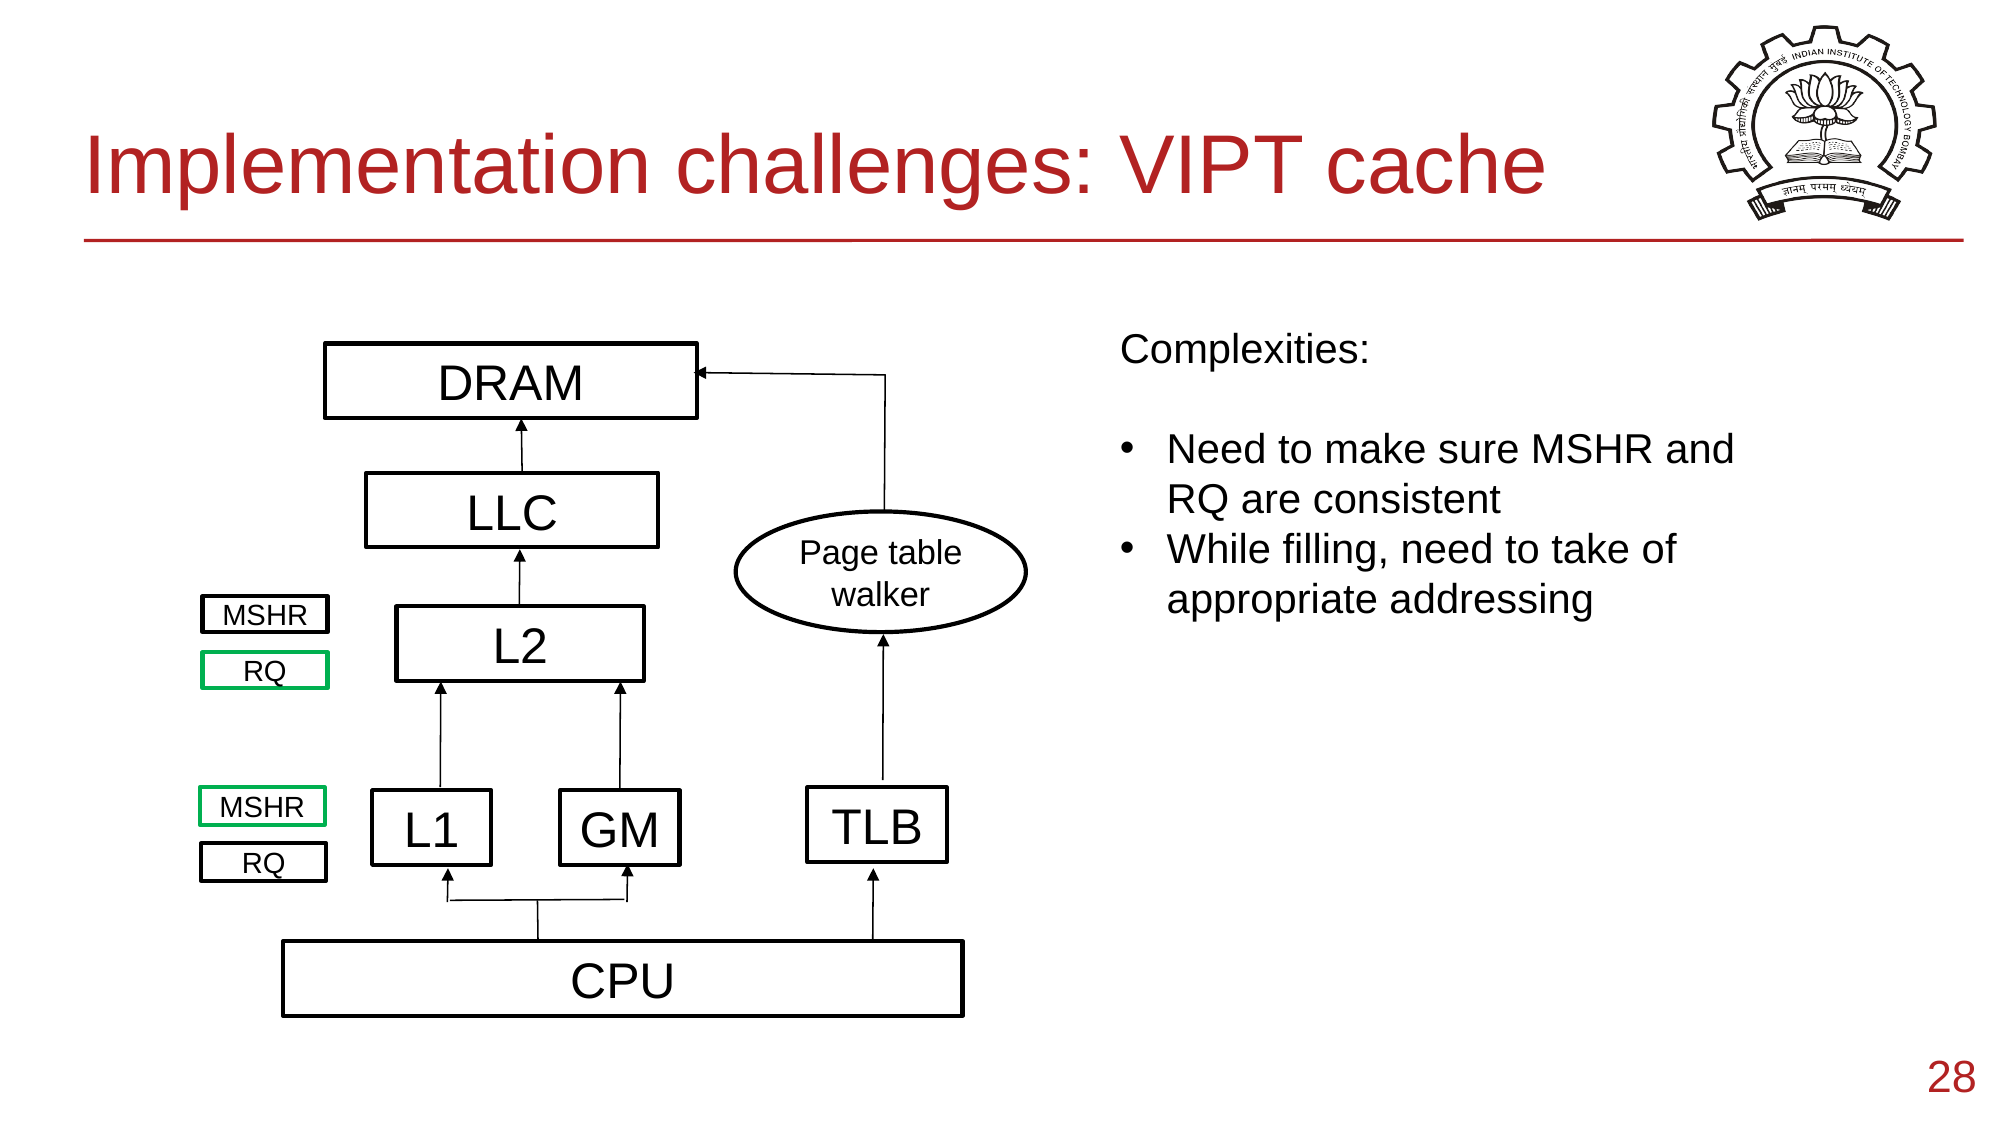

# Implementation challenges: VIPT cache
Complexities:

Need to make sure MSHR and RQ are consistent
While filling, need to take of appropriate addressing

DRAM
LLC
Page table walker
MSHR
L2
RQ
TLB
MSHR
GM
L1
RQ
CPU
28